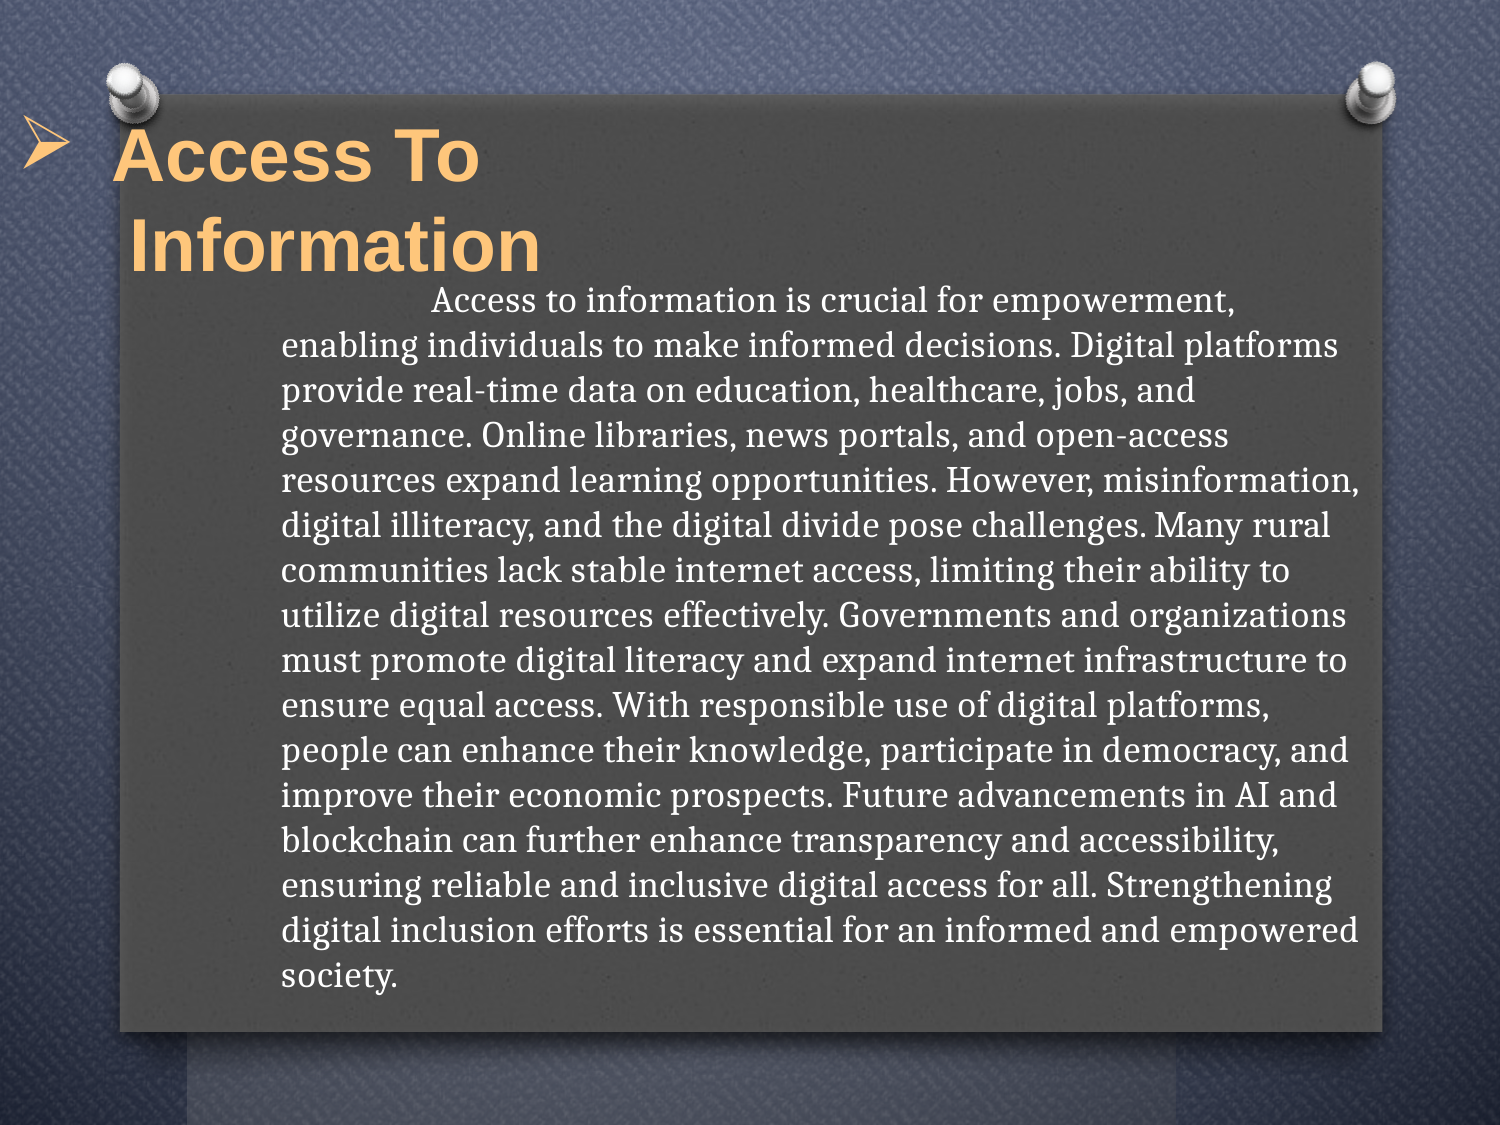

# Access To 	Information
	Access to information is crucial for empowerment, enabling individuals to make informed decisions. Digital platforms provide real-time data on education, healthcare, jobs, and governance. Online libraries, news portals, and open-access resources expand learning opportunities. However, misinformation, digital illiteracy, and the digital divide pose challenges. Many rural communities lack stable internet access, limiting their ability to utilize digital resources effectively. Governments and organizations must promote digital literacy and expand internet infrastructure to ensure equal access. With responsible use of digital platforms, people can enhance their knowledge, participate in democracy, and improve their economic prospects. Future advancements in AI and blockchain can further enhance transparency and accessibility, ensuring reliable and inclusive digital access for all. Strengthening digital inclusion efforts is essential for an informed and empowered society.